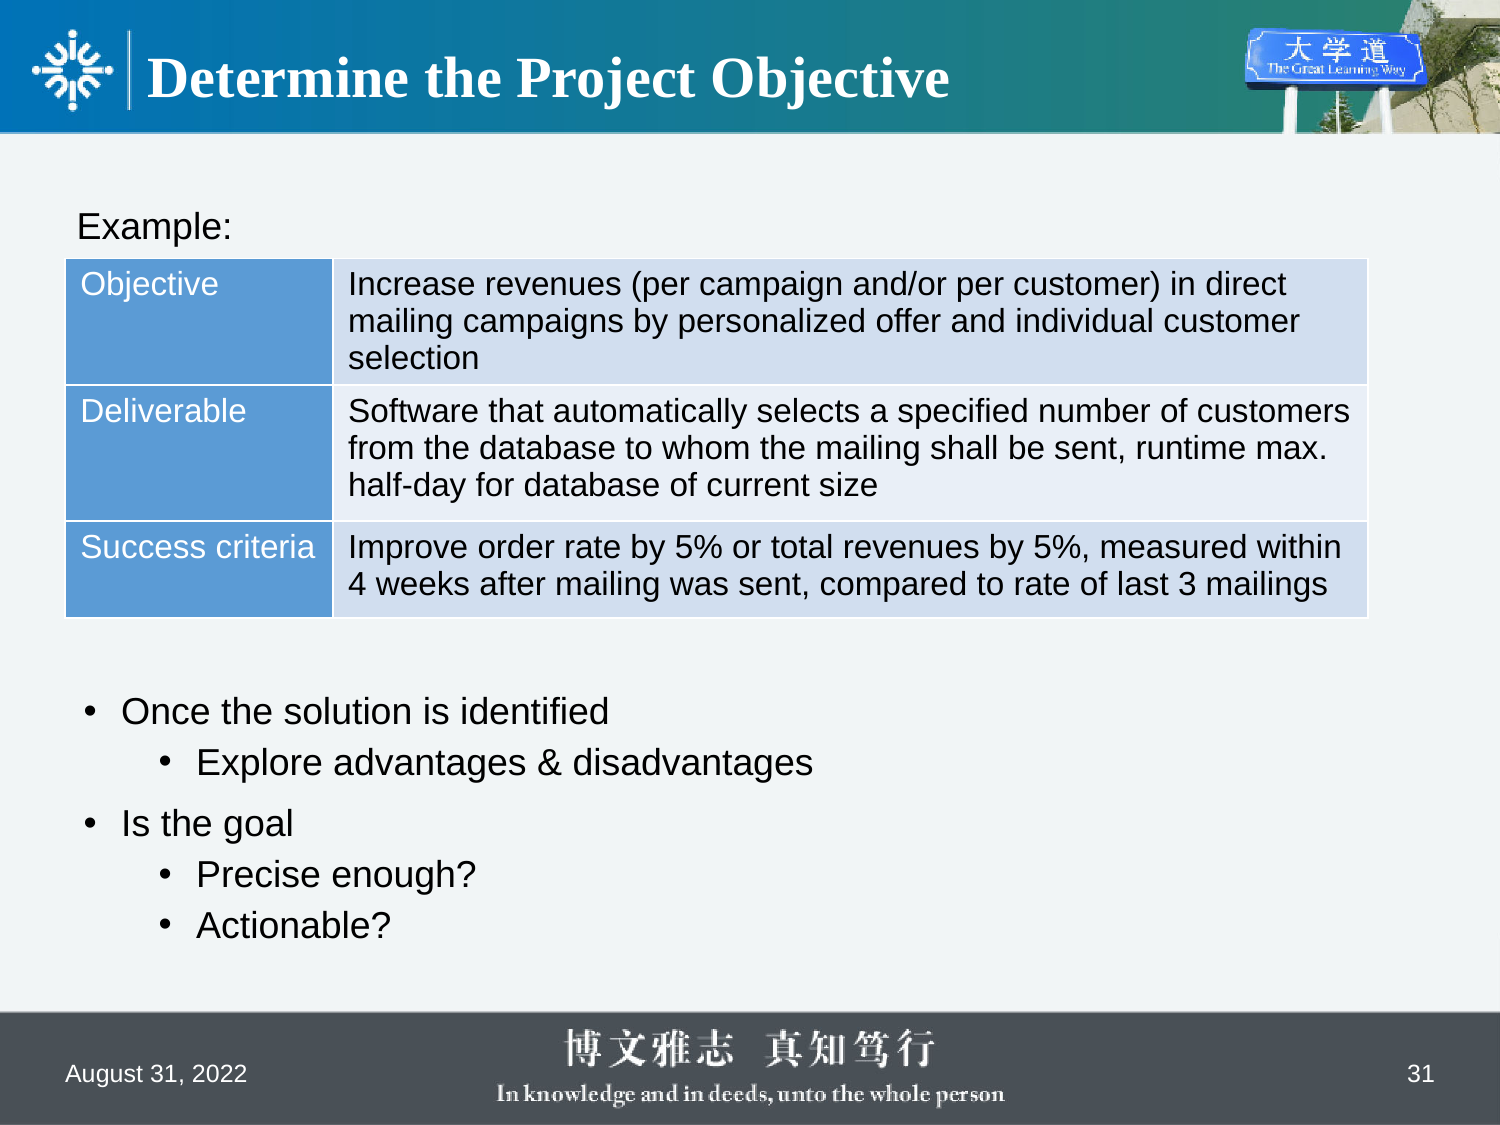

# Determine the Project Objective
Example:
| Objective | Increase revenues (per campaign and/or per customer) in direct mailing campaigns by personalized offer and individual customer selection |
| --- | --- |
| Deliverable | Software that automatically selects a specified number of customers from the database to whom the mailing shall be sent, runtime max. half-day for database of current size |
| Success criteria | Improve order rate by 5% or total revenues by 5%, measured within 4 weeks after mailing was sent, compared to rate of last 3 mailings |
Once the solution is identified
Explore advantages & disadvantages
Is the goal
Precise enough?
Actionable?
31
August 31, 2022